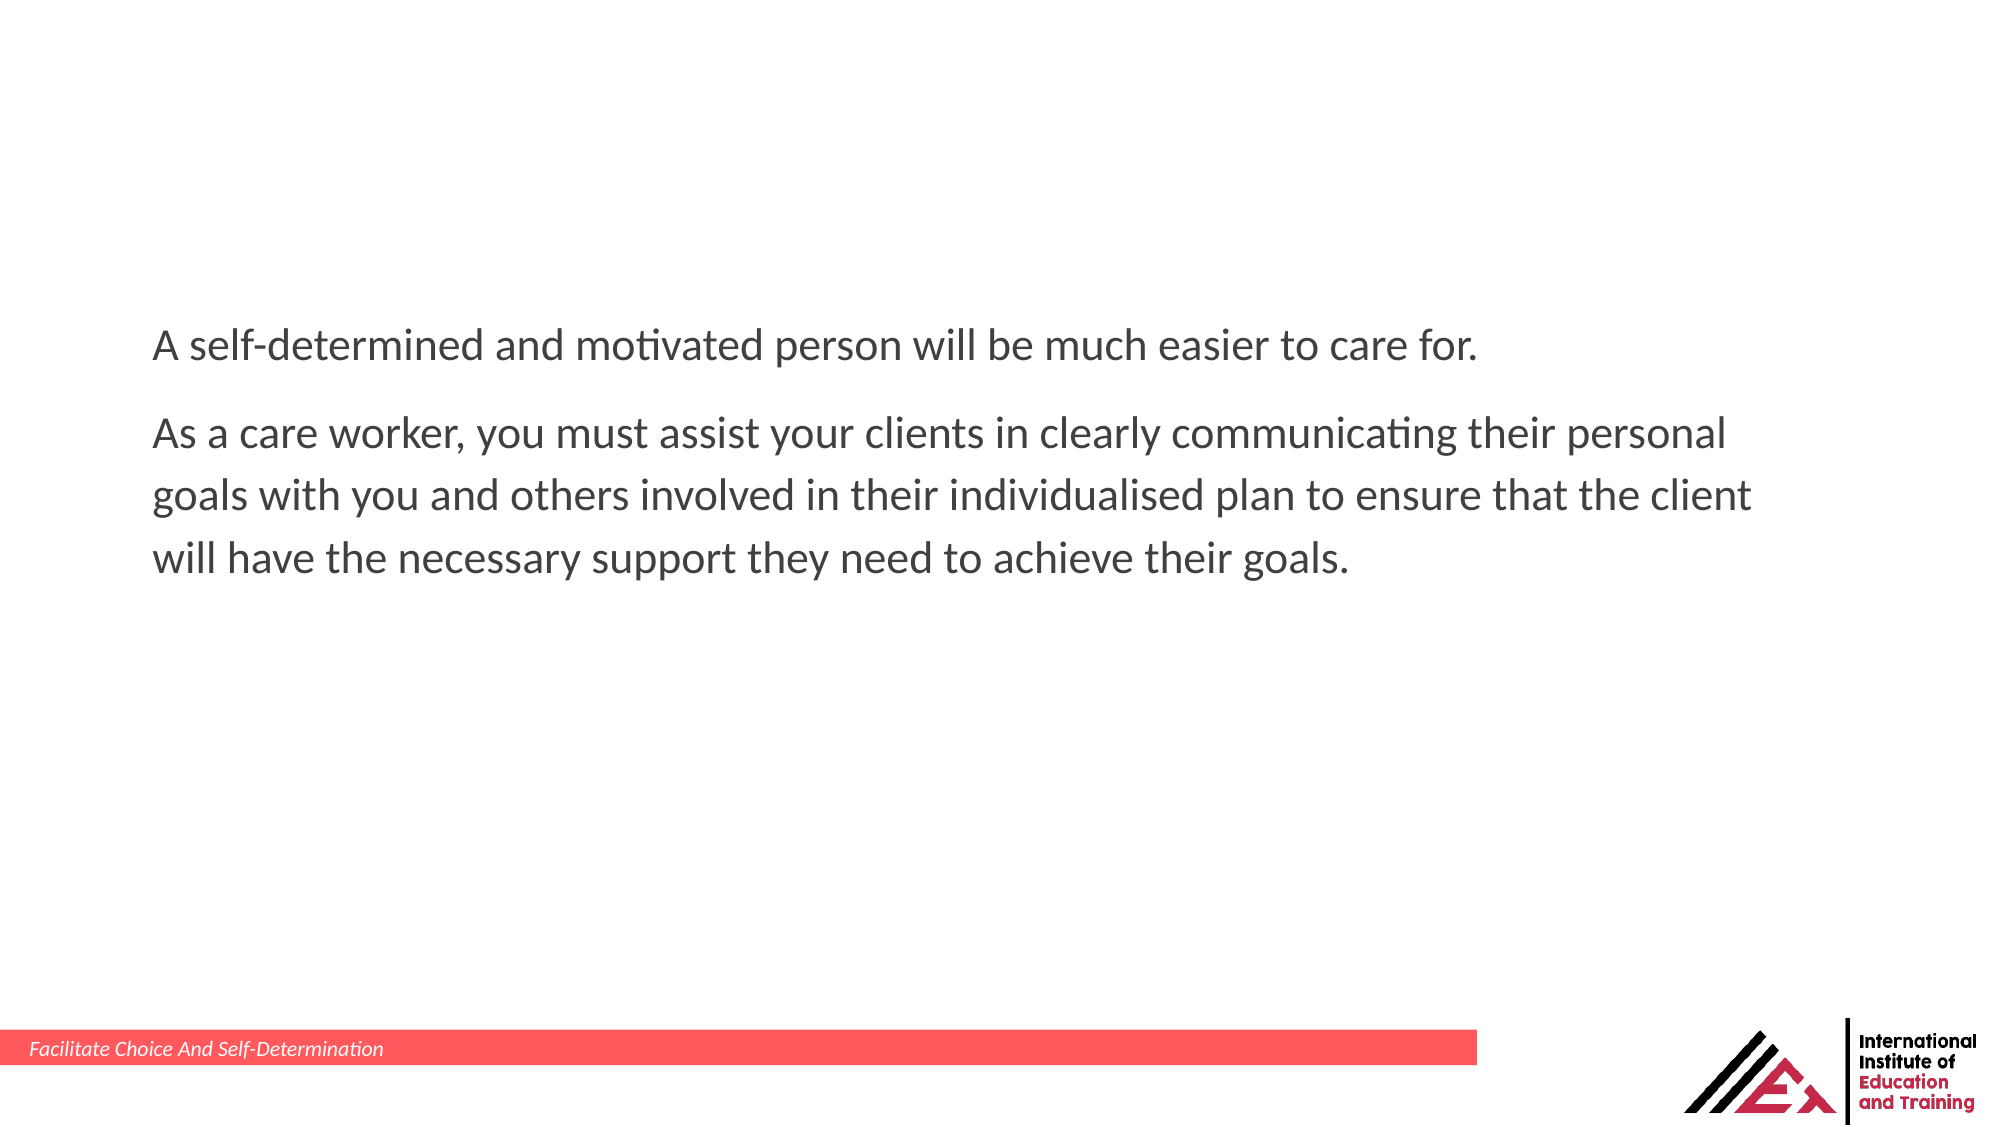

A self-determined and motivated person will be much easier to care for.
As a care worker, you must assist your clients in clearly communicating their personal goals with you and others involved in their individualised plan to ensure that the client will have the necessary support they need to achieve their goals.
Facilitate Choice And Self-Determination